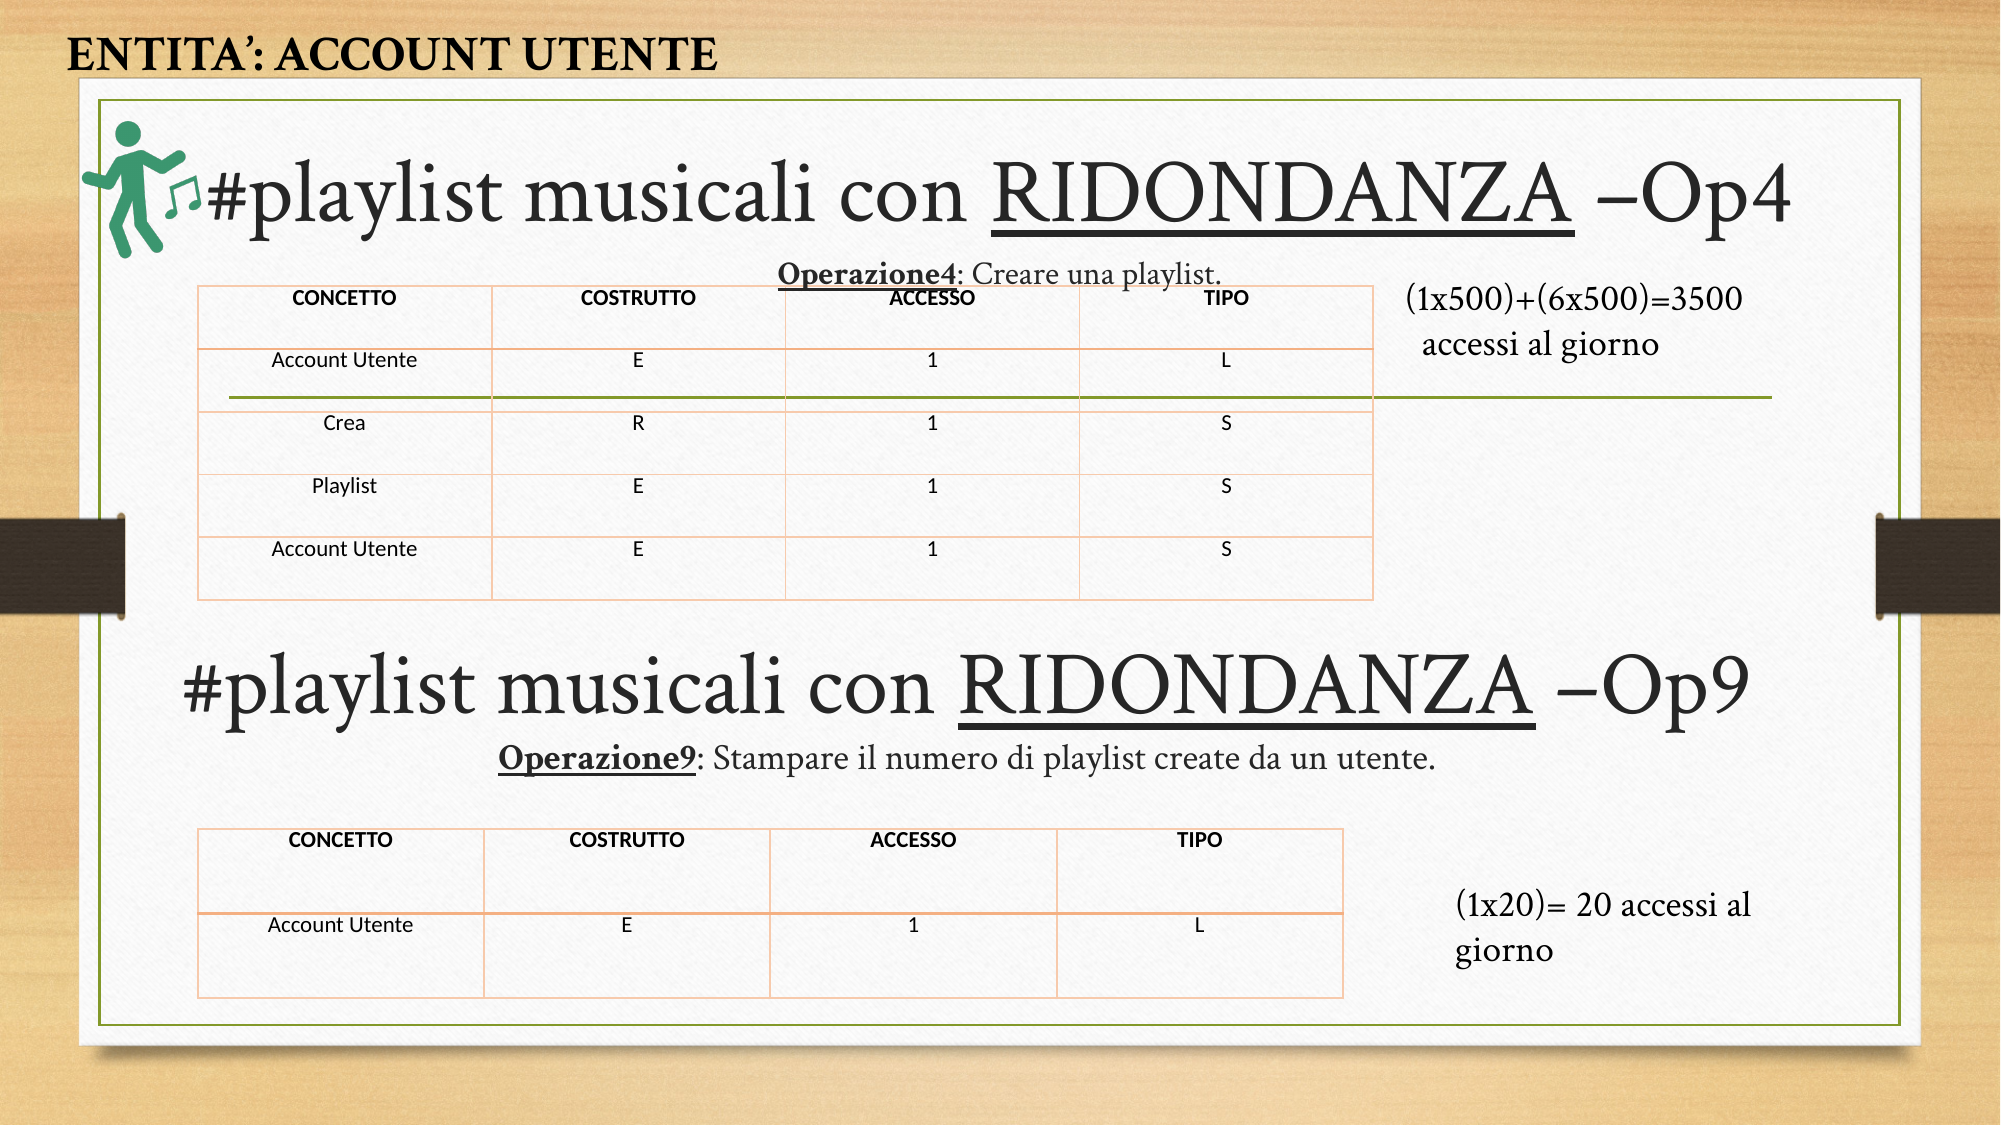

ENTITA’: ACCOUNT UTENTE

#playlist musicali con RIDONDANZA –Op4
Operazione4: Creare una playlist.

(1x500)+(6x500)=3500    accessi al giorno
| CONCETTO | COSTRUTTO | ACCESSO | TIPO |
| --- | --- | --- | --- |
| Account Utente | E | 1 | L |
| Crea | R | 1 | S |
| Playlist | E | 1 | S |
| Account Utente | E | 1 | S |
# #playlist musicali con RIDONDANZA –Op9 Operazione9: Stampare il numero di playlist create da un utente.
| CONCETTO | COSTRUTTO | ACCESSO | TIPO |
| --- | --- | --- | --- |
| Account Utente | E | 1 | L |
(1x20)= 20 accessi al giorno